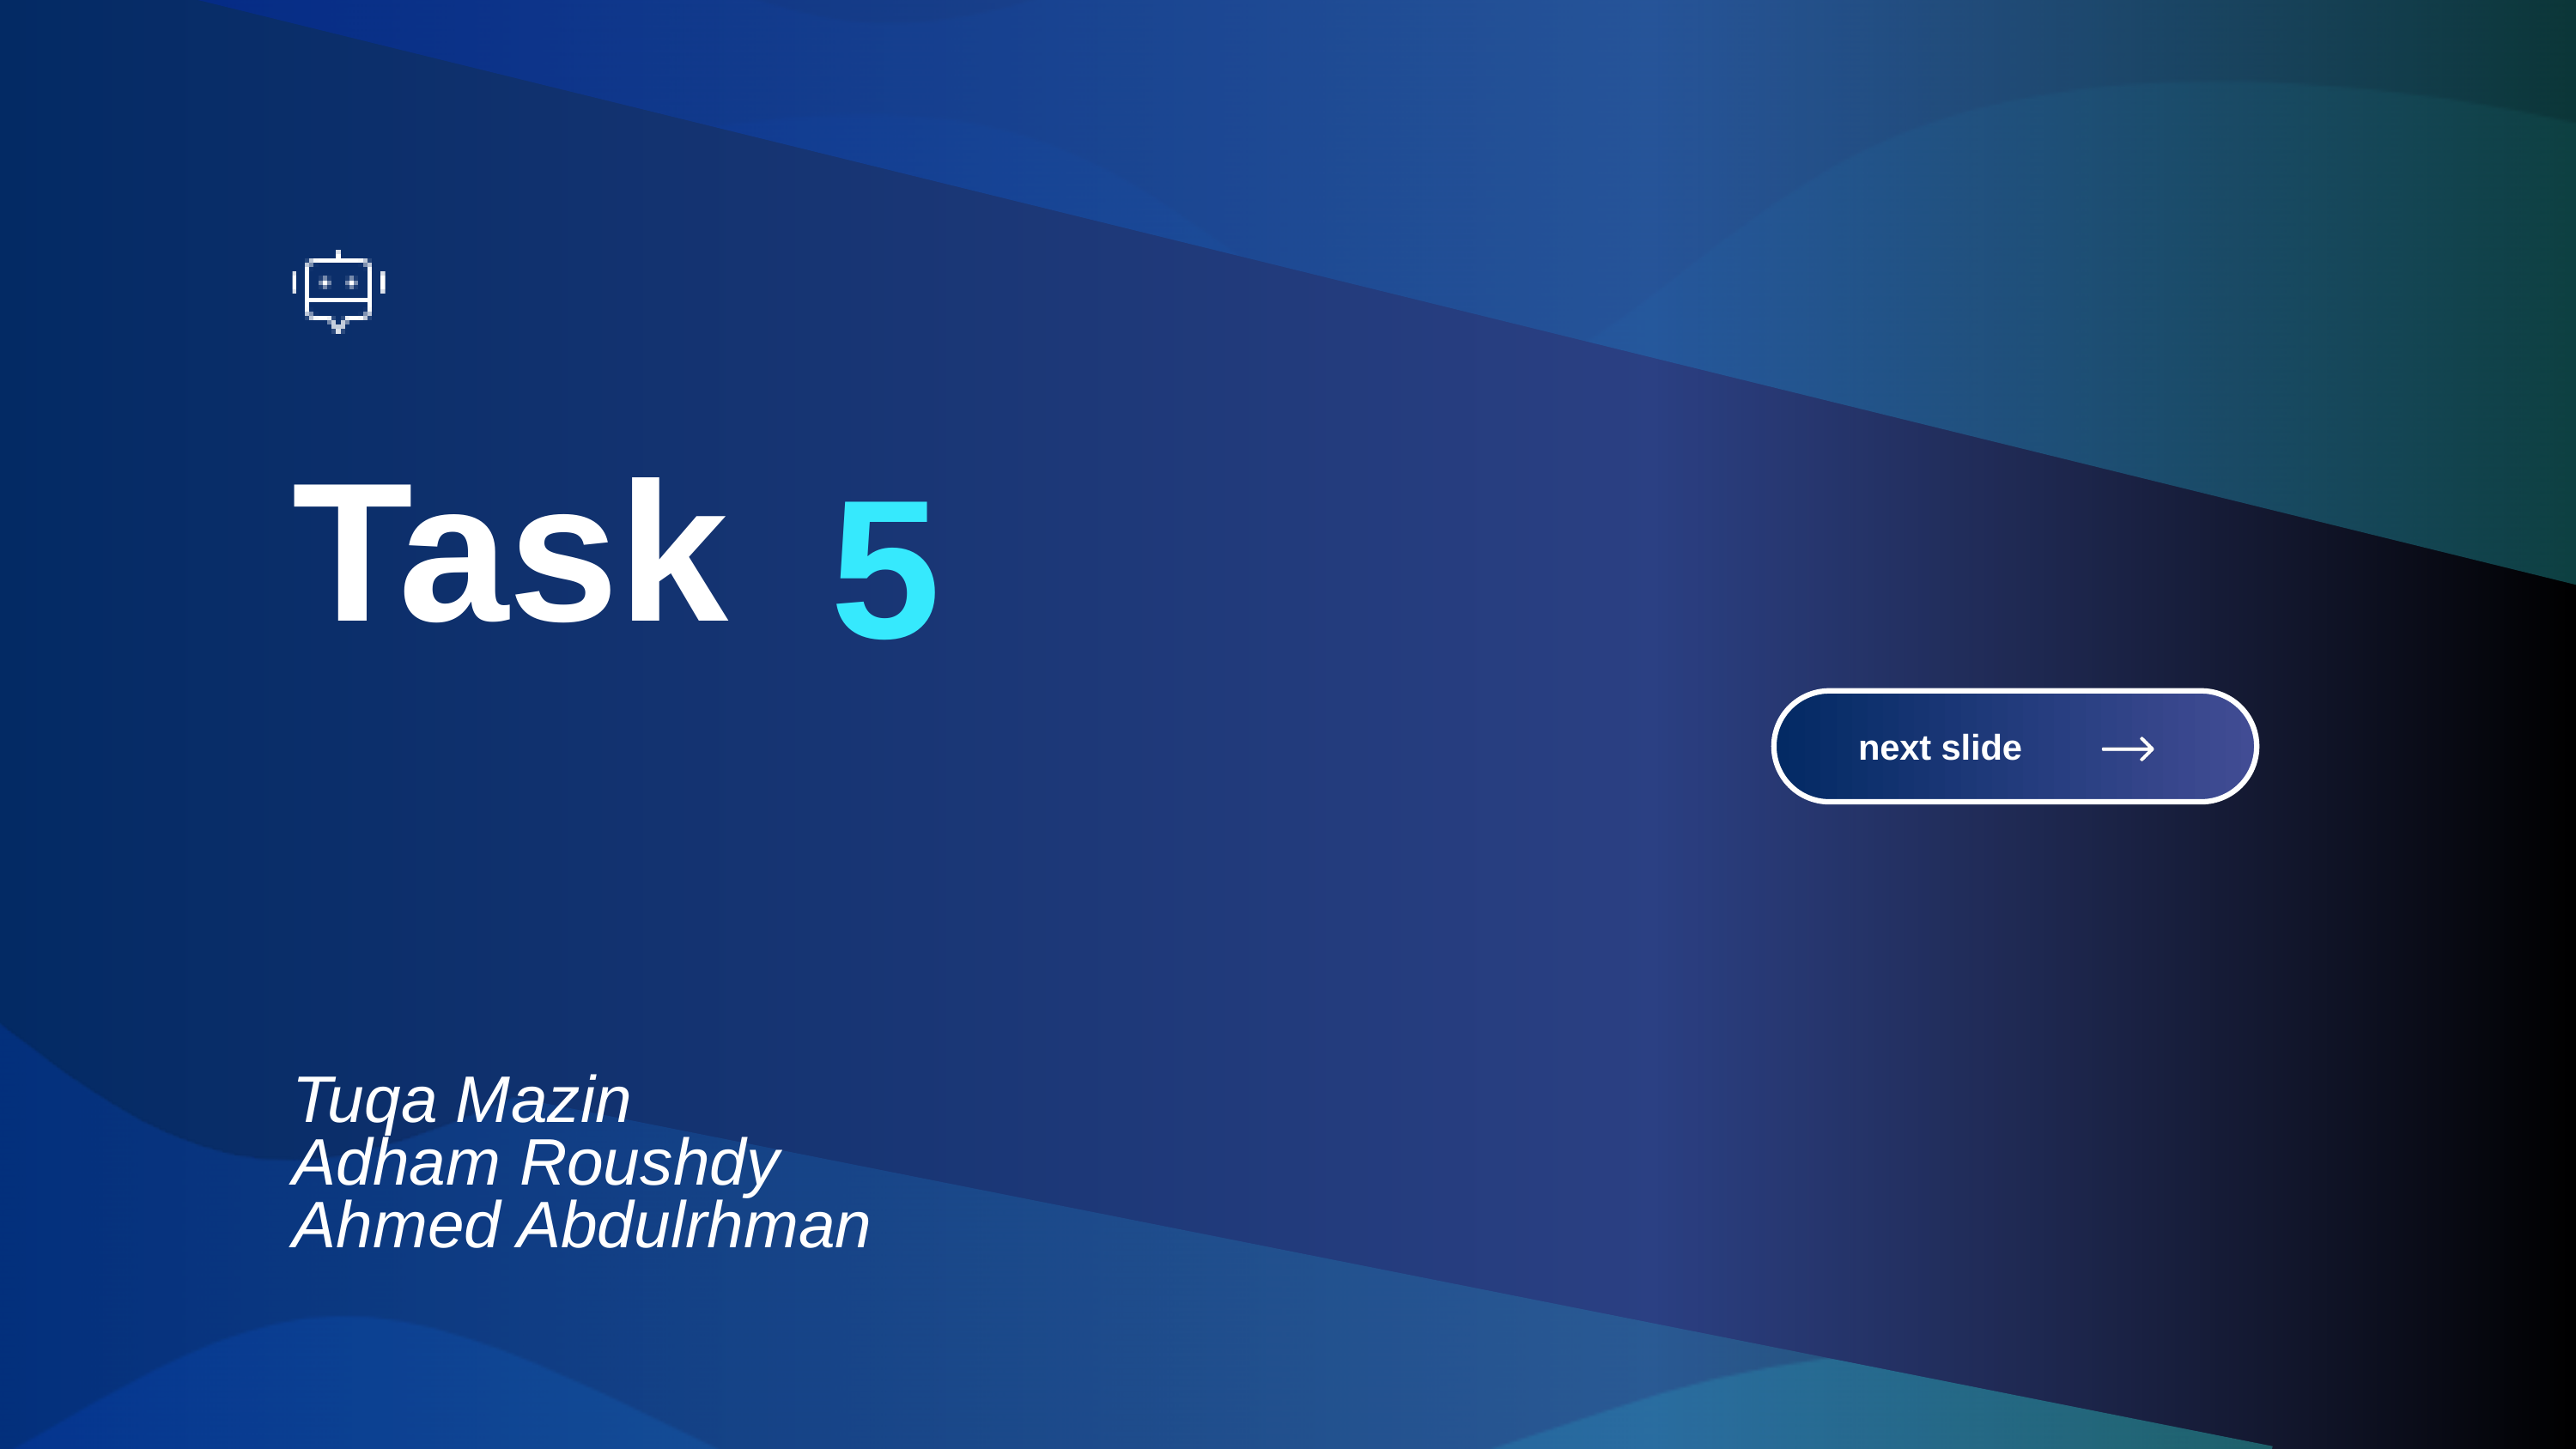

Task
5

next slide

Tuqa Mazin
Adham Roushdy
Ahmed Abdulrhman